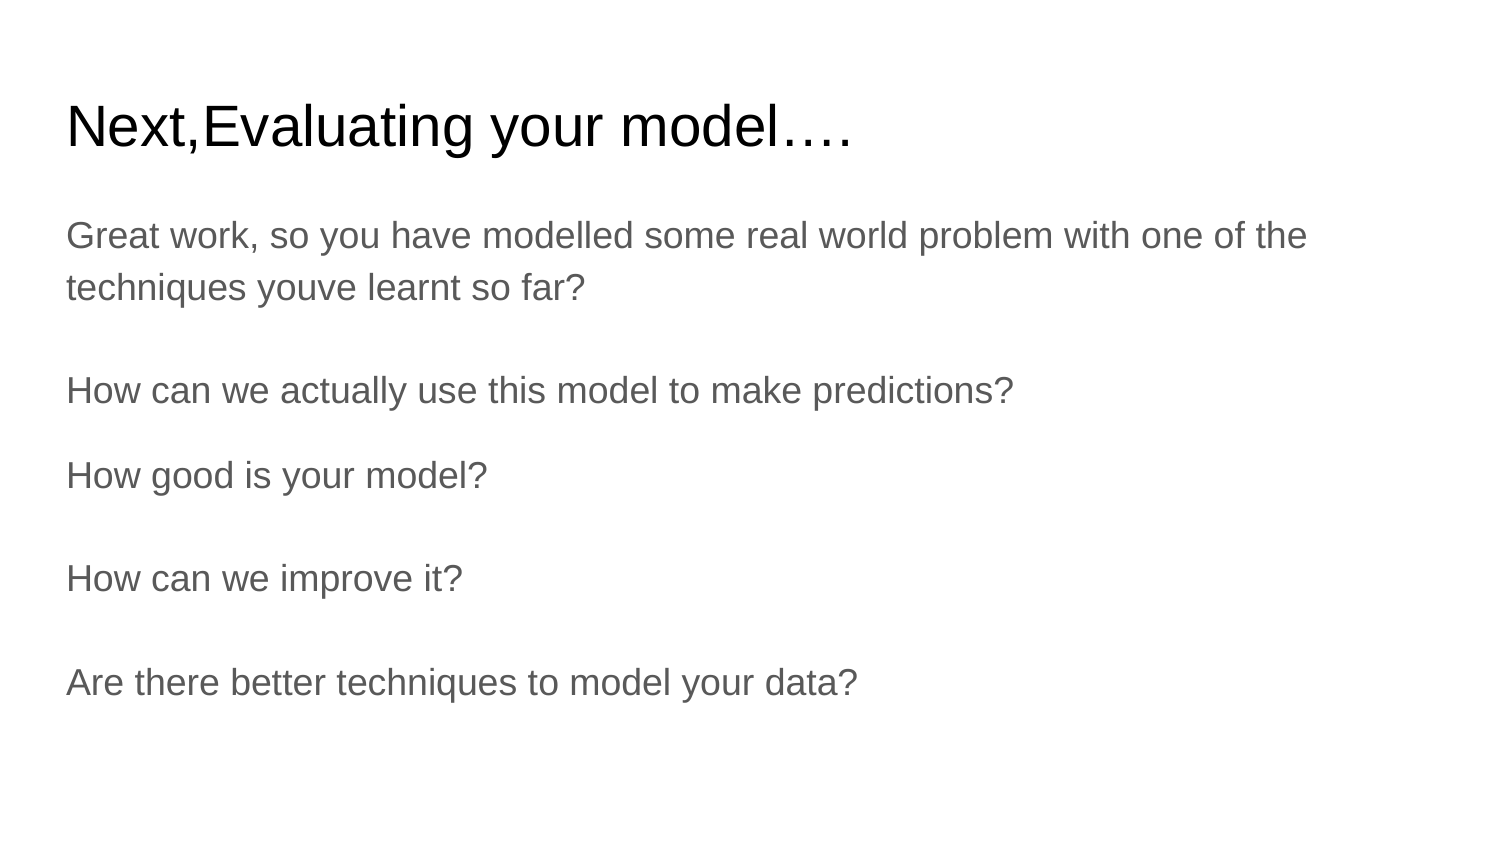

# Next,Evaluating your model….
Great work, so you have modelled some real world problem with one of the techniques youve learnt so far?
How can we actually use this model to make predictions?
How good is your model?
How can we improve it?
Are there better techniques to model your data?